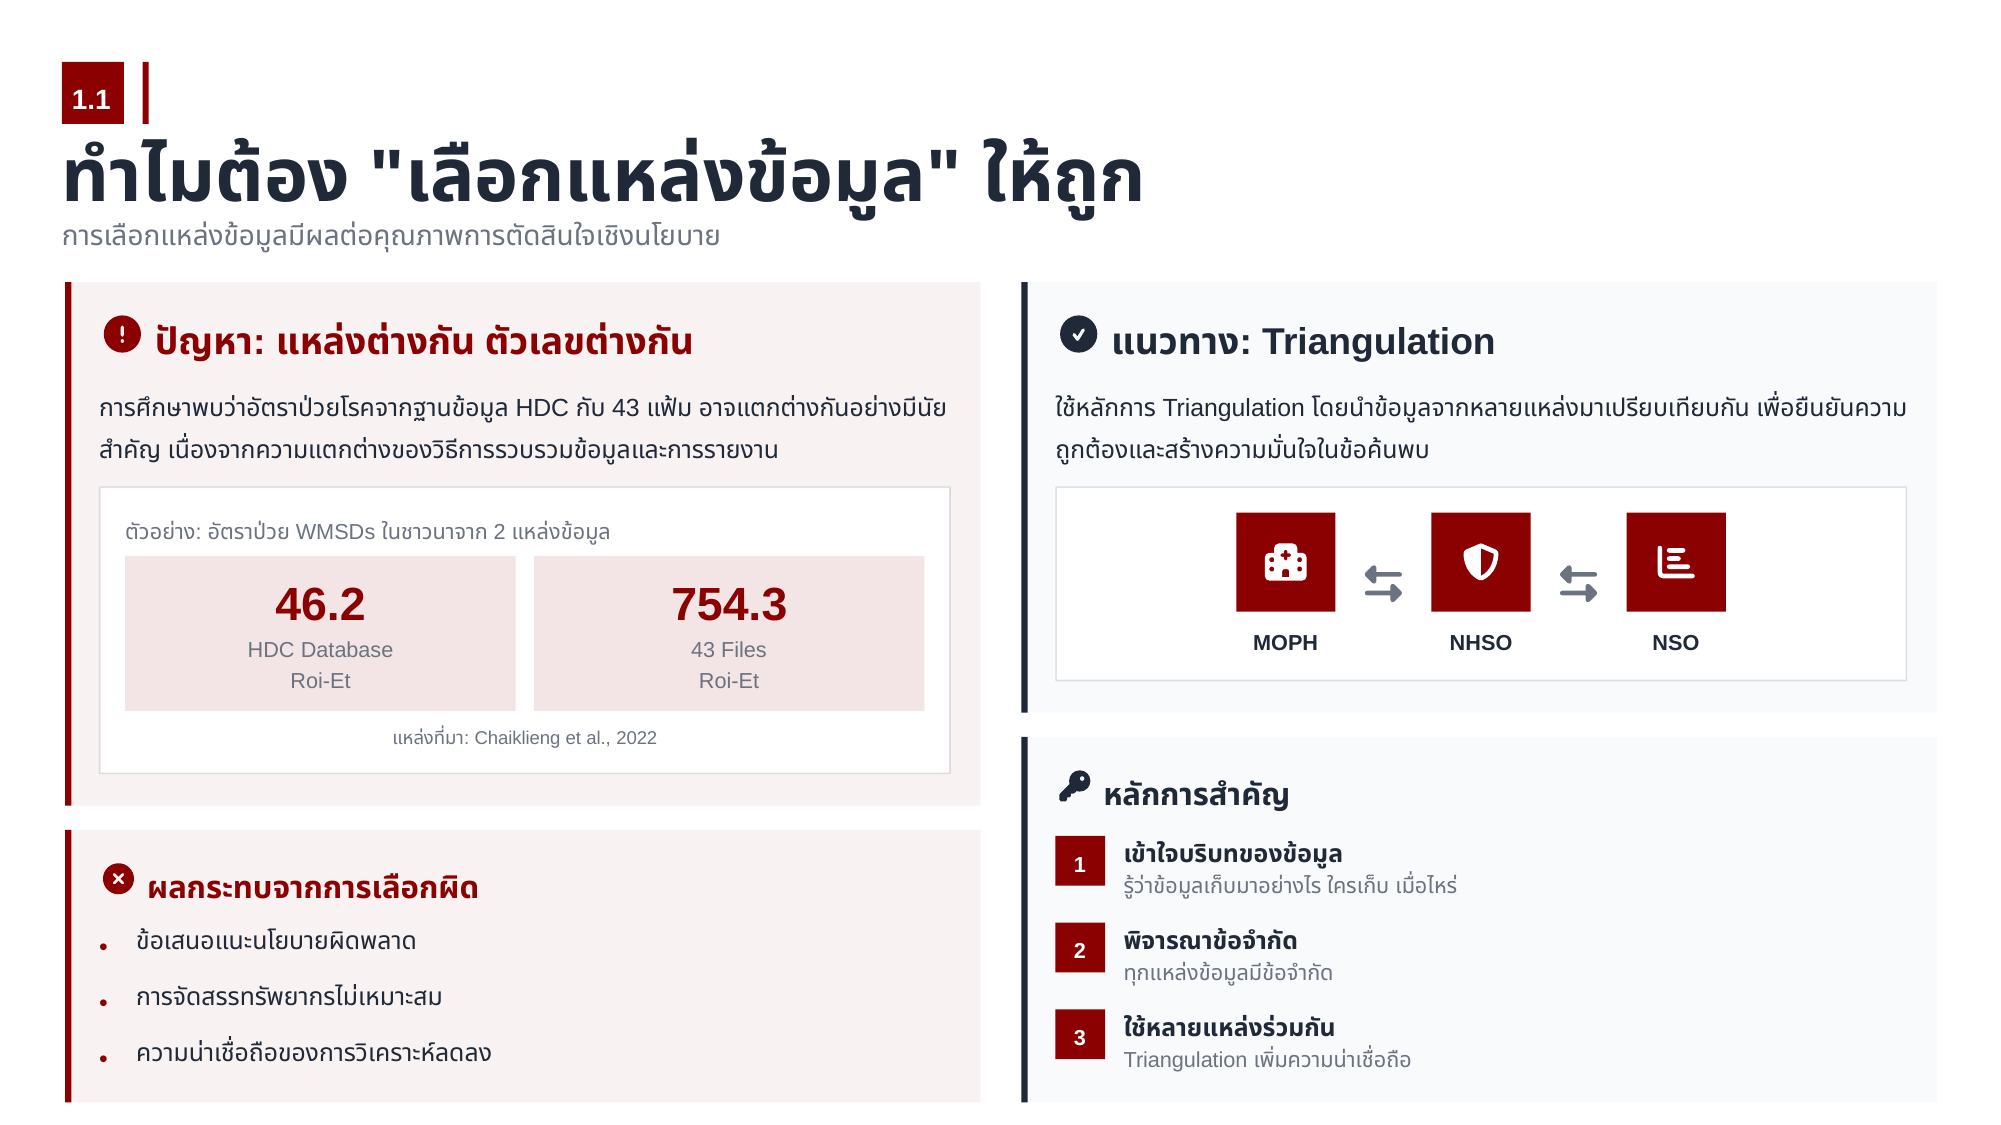

1.1
ทำไมต้อง "เลือกแหล่งข้อมูล" ให้ถูก
การเลือกแหล่งข้อมูลมีผลต่อคุณภาพการตัดสินใจเชิงนโยบาย

ปัญหา: แหล่งต่างกัน ตัวเลขต่างกัน
แนวทาง: Triangulation

การศึกษาพบว่าอัตราป่วยโรคจากฐานข้อมูล HDC กับ 43 แฟ้ม อาจแตกต่างกันอย่างมีนัยสำคัญ เนื่องจากความแตกต่างของวิธีการรวบรวมข้อมูลและการรายงาน
ใช้หลักการ Triangulation โดยนำข้อมูลจากหลายแหล่งมาเปรียบเทียบกัน เพื่อยืนยันความถูกต้องและสร้างความมั่นใจในข้อค้นพบ

ตัวอย่าง: อัตราป่วย WMSDs ในชาวนาจาก 2 แหล่งข้อมูล

46.2
754.3
MOPH
NHSO
NSO
HDC Database
Roi-Et
43 Files
Roi-Et
แหล่งที่มา: Chaiklieng et al., 2022

หลักการสำคัญ

เข้าใจบริบทของข้อมูล

1
ผลกระทบจากการเลือกผิด

รู้ว่าข้อมูลเก็บมาอย่างไร ใครเก็บ เมื่อไหร่
ข้อเสนอแนะนโยบายผิดพลาด
พิจารณาข้อจำกัด
•

2
ทุกแหล่งข้อมูลมีข้อจำกัด
การจัดสรรทรัพยากรไม่เหมาะสม
•
ใช้หลายแหล่งร่วมกัน

3
ความน่าเชื่อถือของการวิเคราะห์ลดลง
•
Triangulation เพิ่มความน่าเชื่อถือ